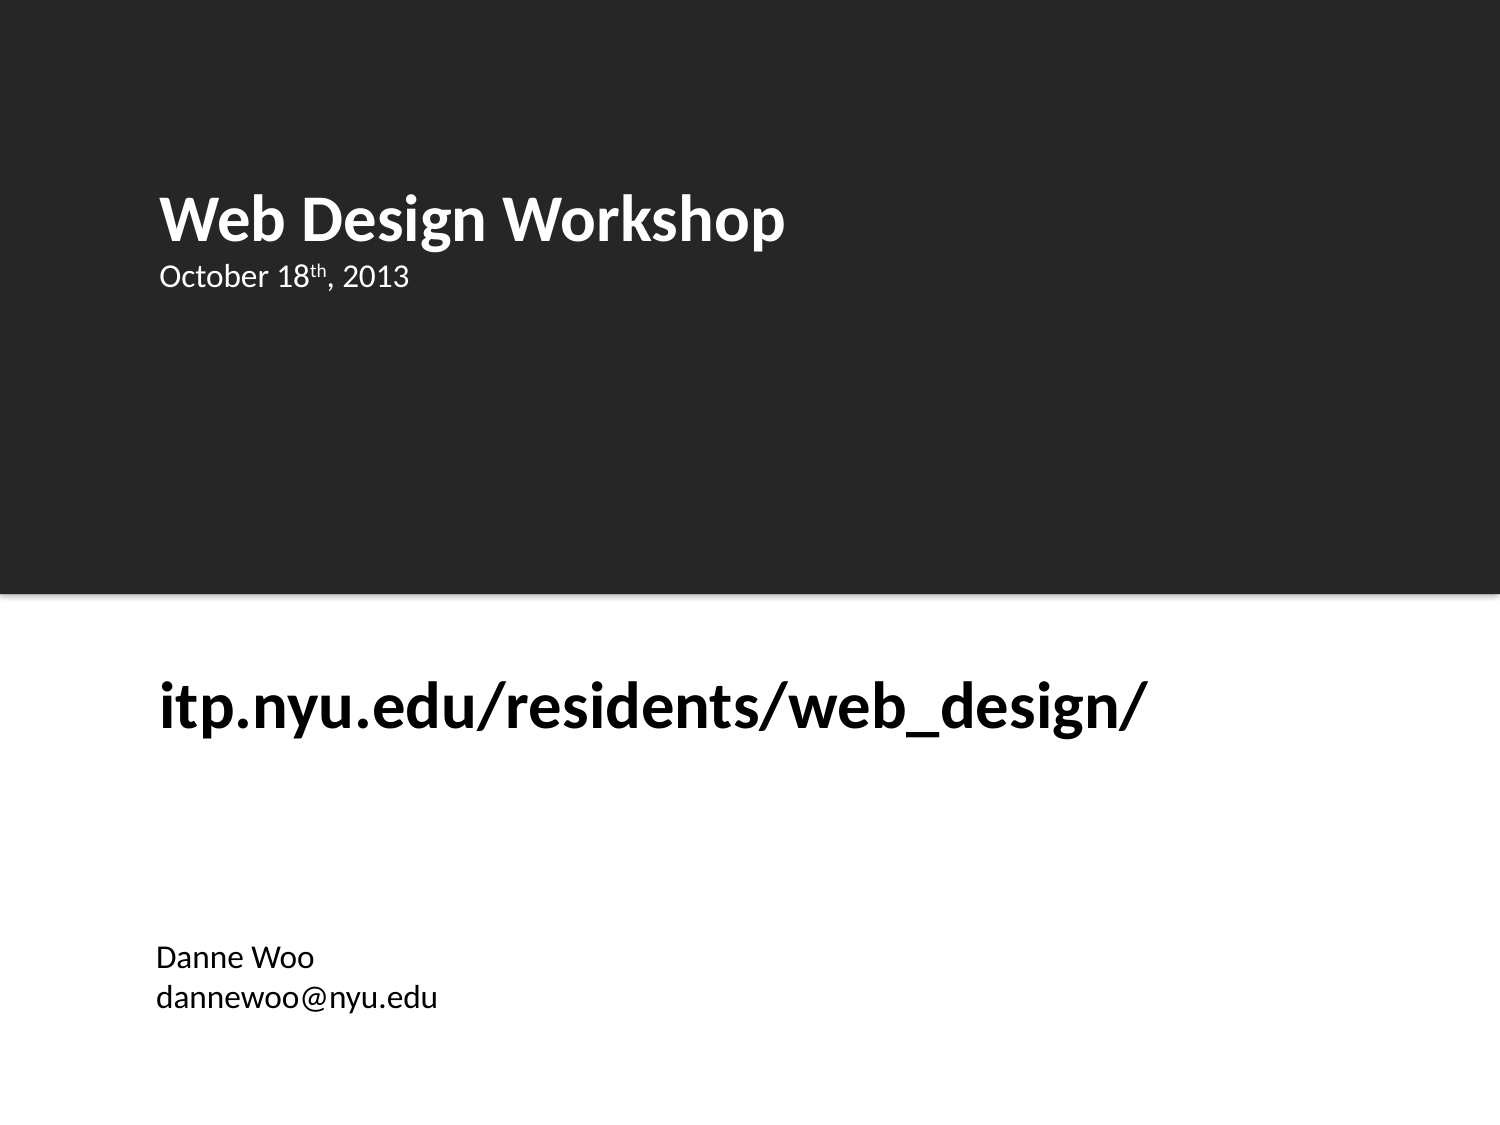

Web Design Workshop
October 18th, 2013
itp.nyu.edu/residents/web_design/
Danne Woo
dannewoo@nyu.edu